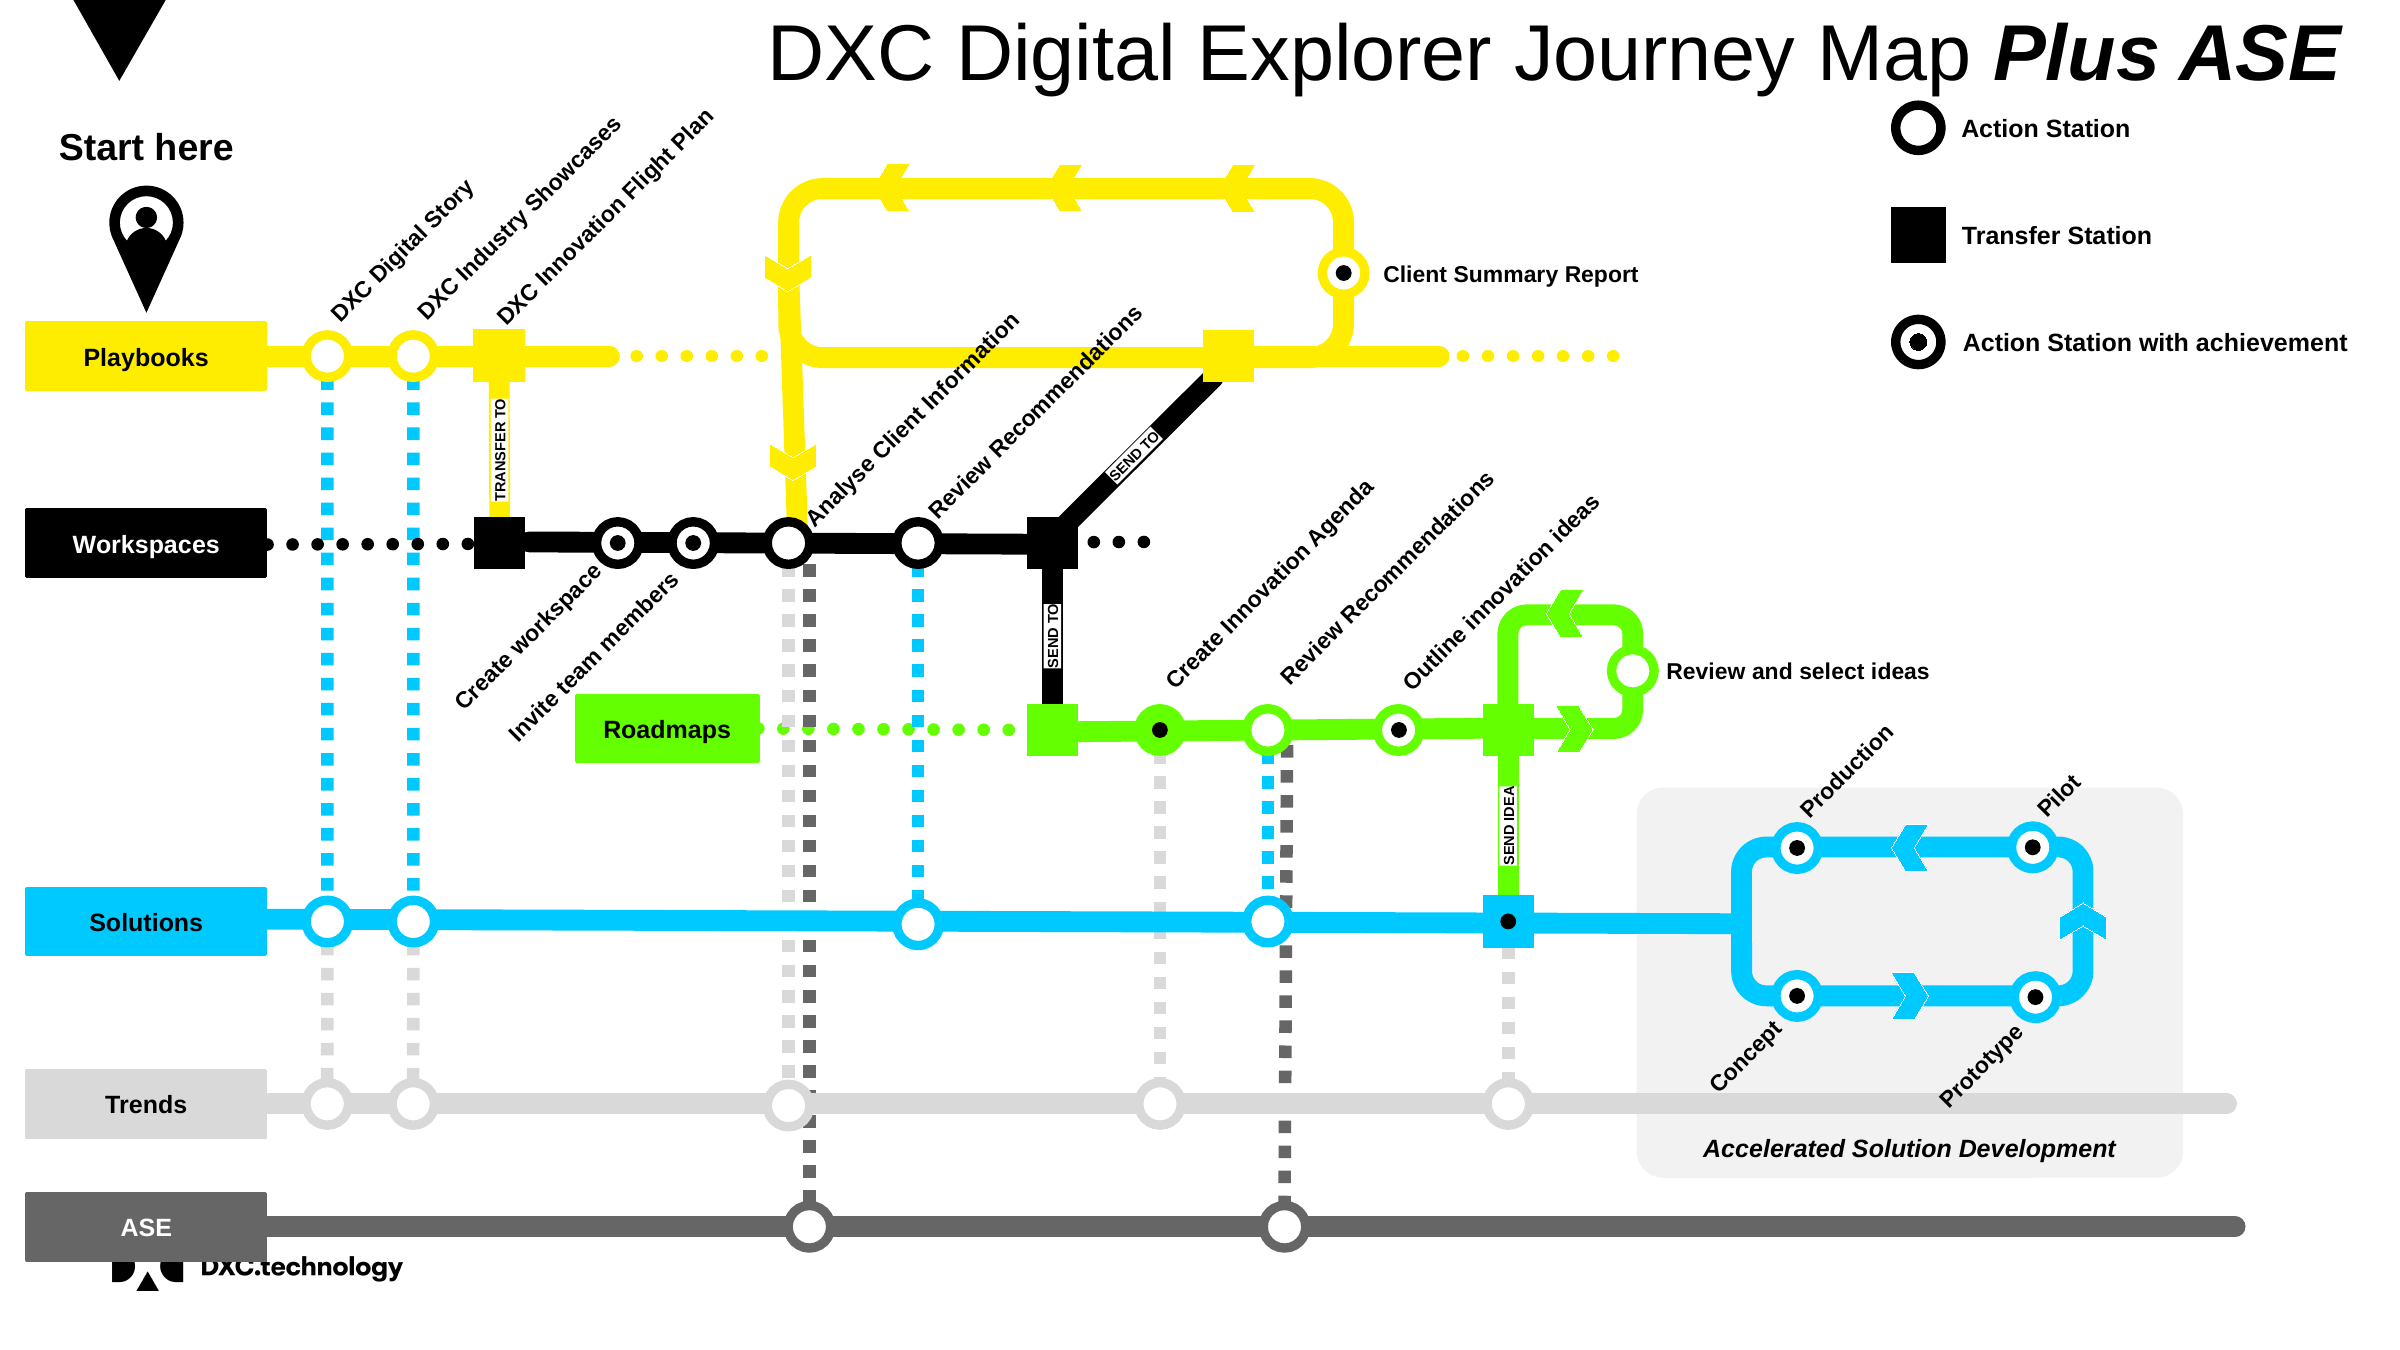

# DXC Digital Explorer Journey Map Plus ASE
Action Station

Start here

DXC Innovation Flight Plan
DXC Industry Showcases

Transfer Station
DXC Digital Story

Client Summary Report

Action Station with achievement

Playbooks

Review Recommendations
Analyse Client Information

TRANSFER TO
SEND TO
Workspaces

Review Recommendations
Create Innovation Agenda
Outline innovation ideas

Create workspace

SEND TO
Invite team members
Review and select ideas

Roadmaps

Production
Pilot
Accelerated Solution Development
SEND IDEA

Solutions

Concept
Prototype
Trends

ASE